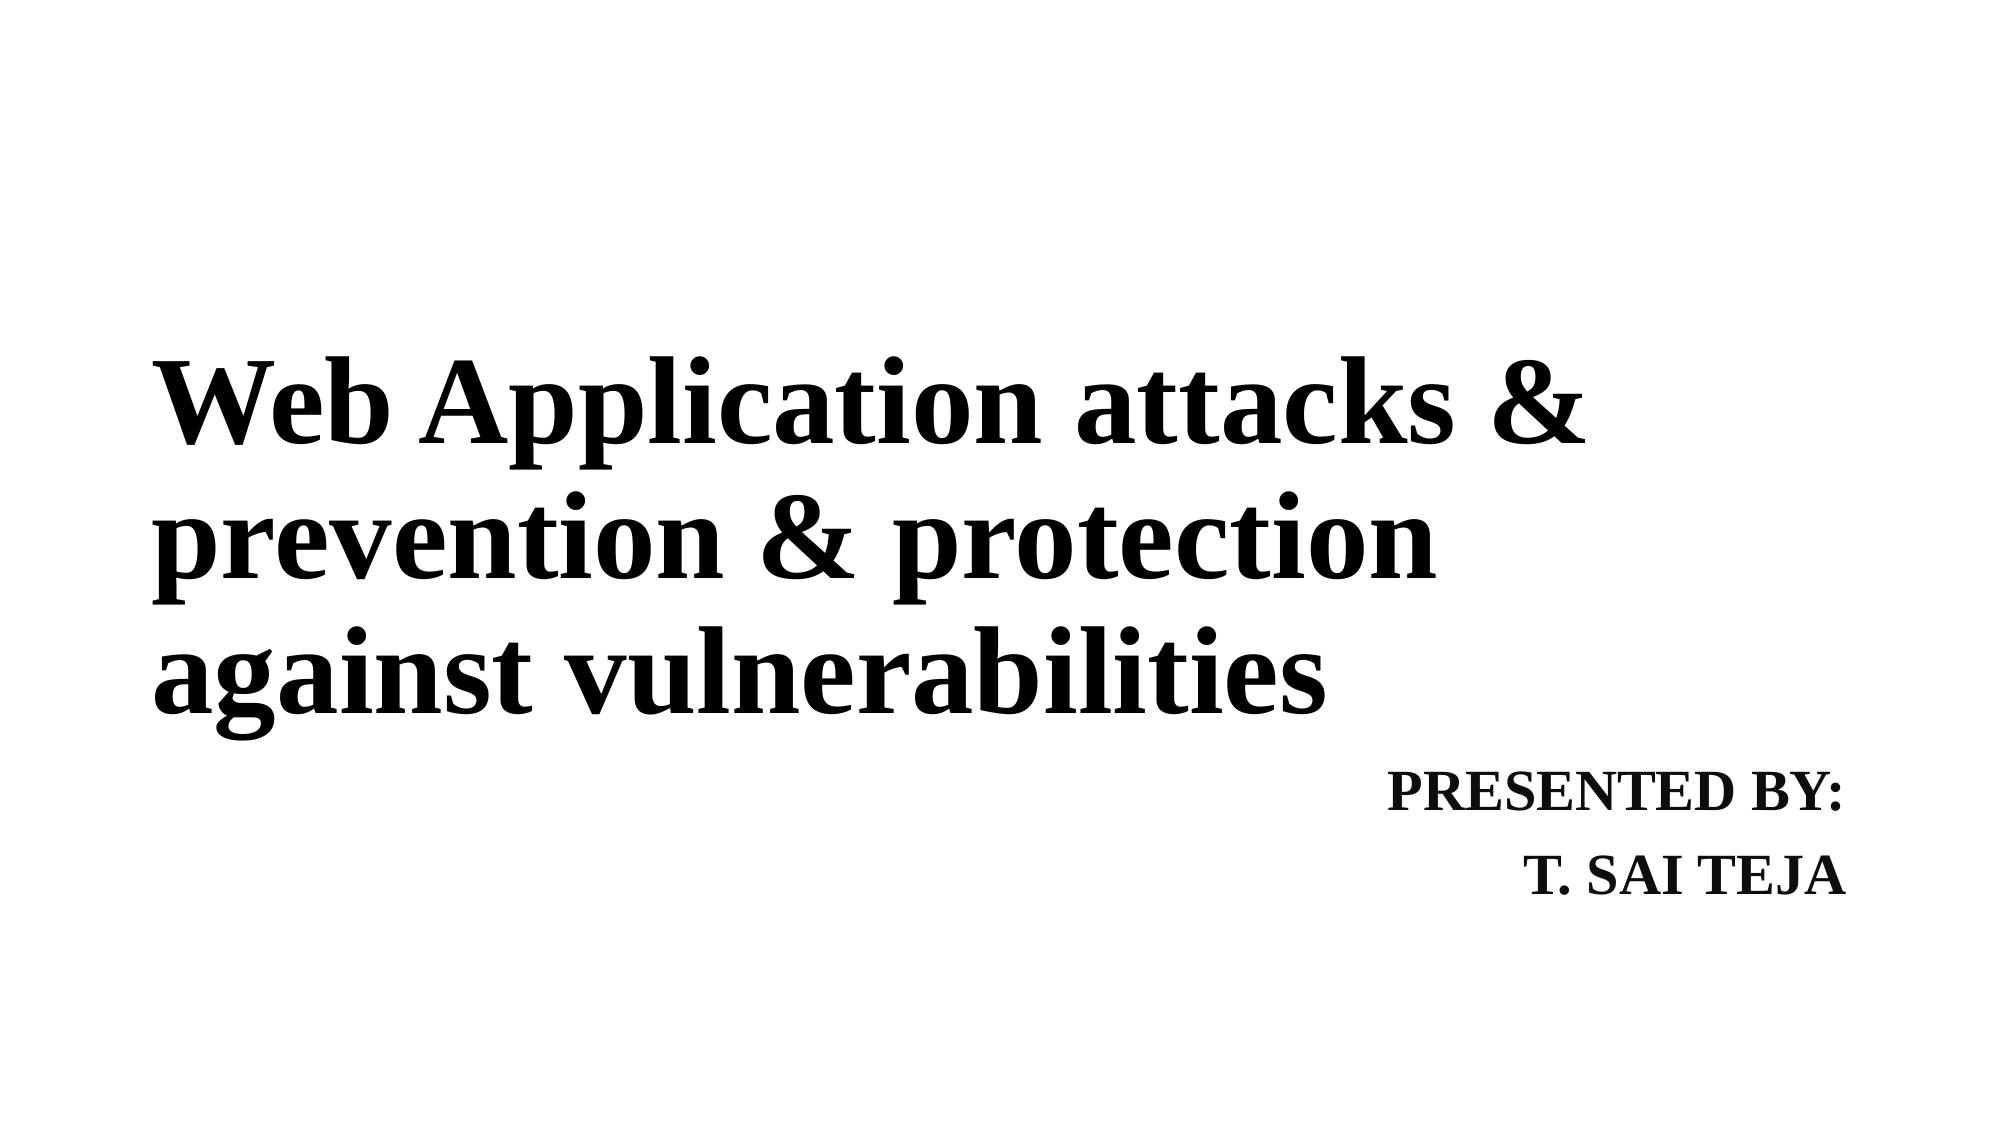

# Web Application attacks & prevention & protection against vulnerabilities
PRESENTED BY:
T. SAI TEJA